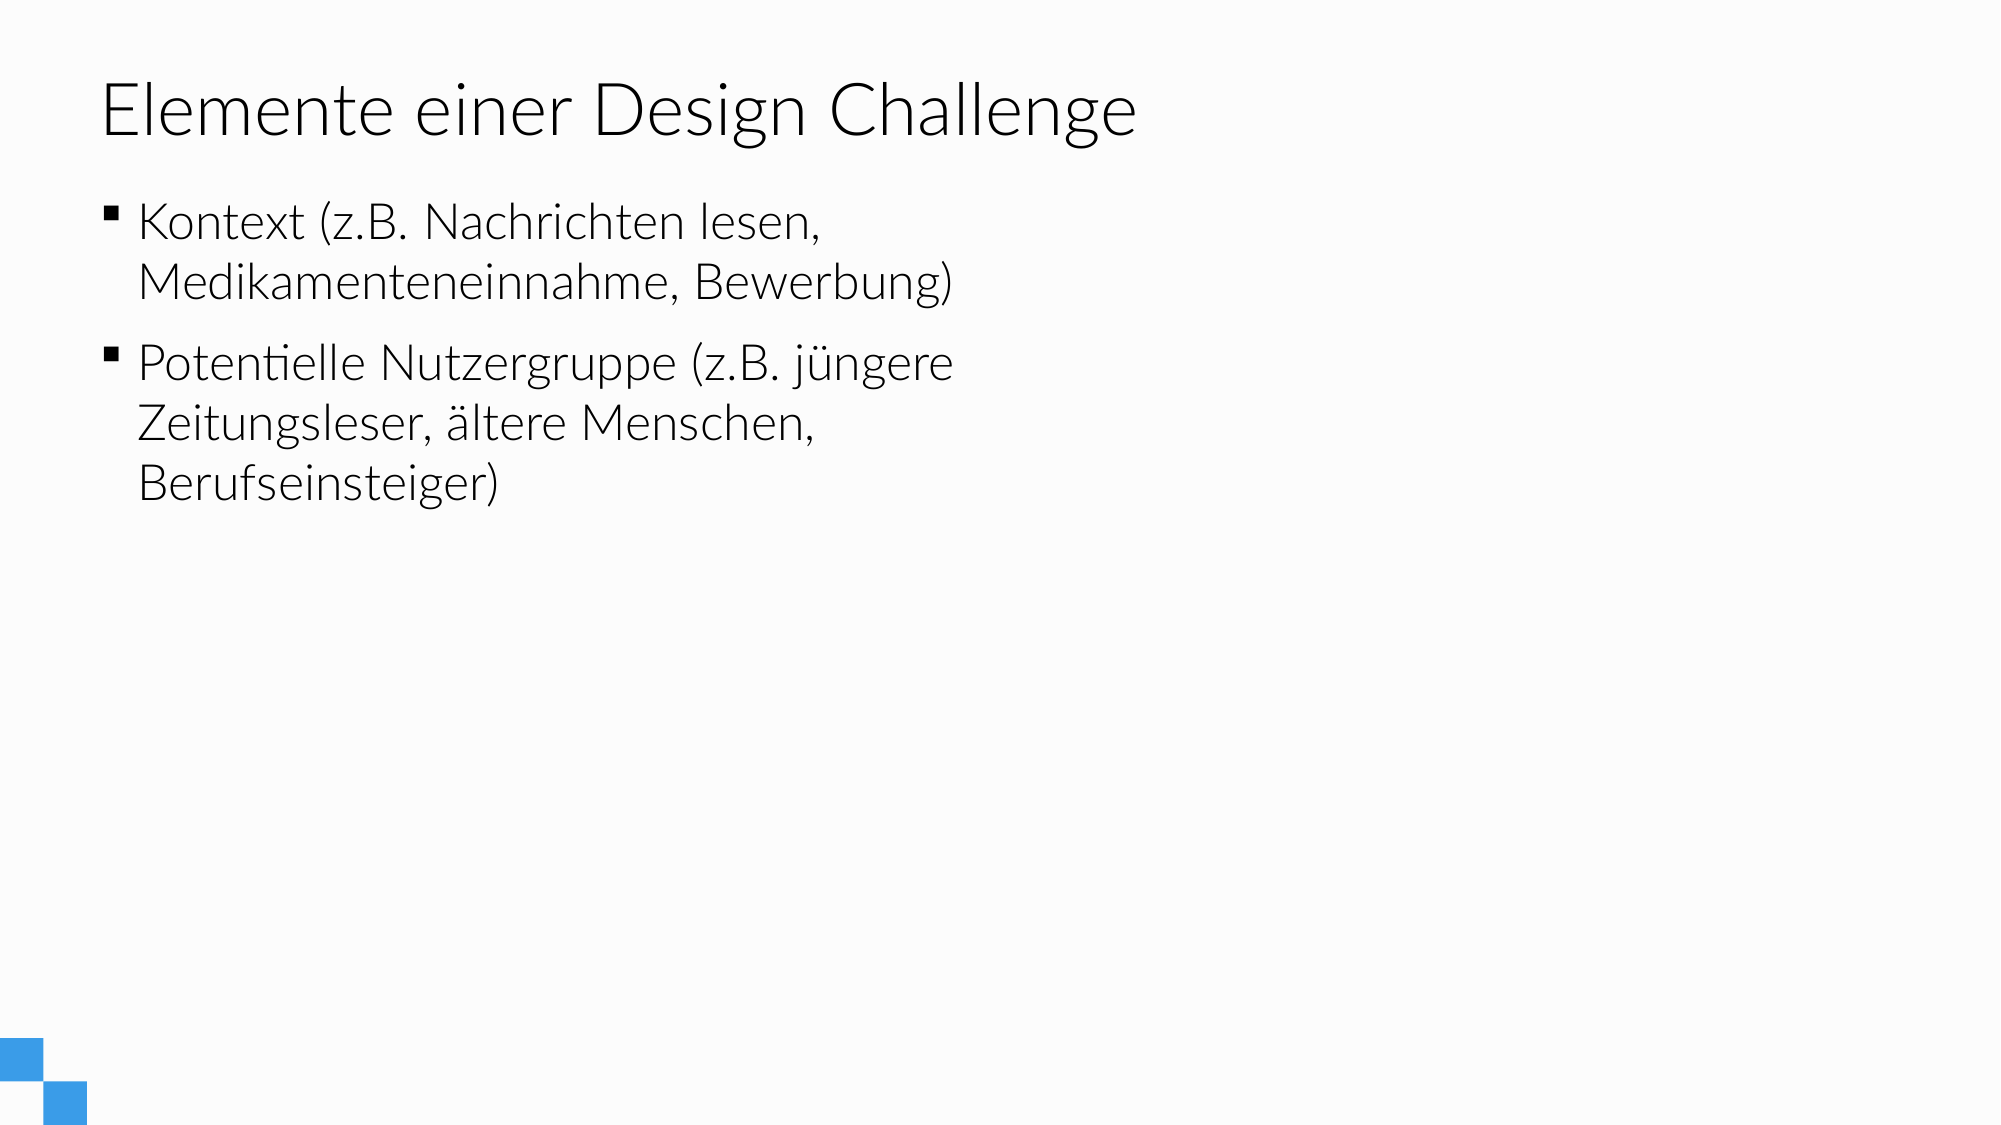

# Elemente einer Design Challenge
Kontext (z.B. Nachrichten lesen, Medikamenteneinnahme, Bewerbung)
Potentielle Nutzergruppe (z.B. jüngere Zeitungsleser, ältere Menschen, Berufseinsteiger)